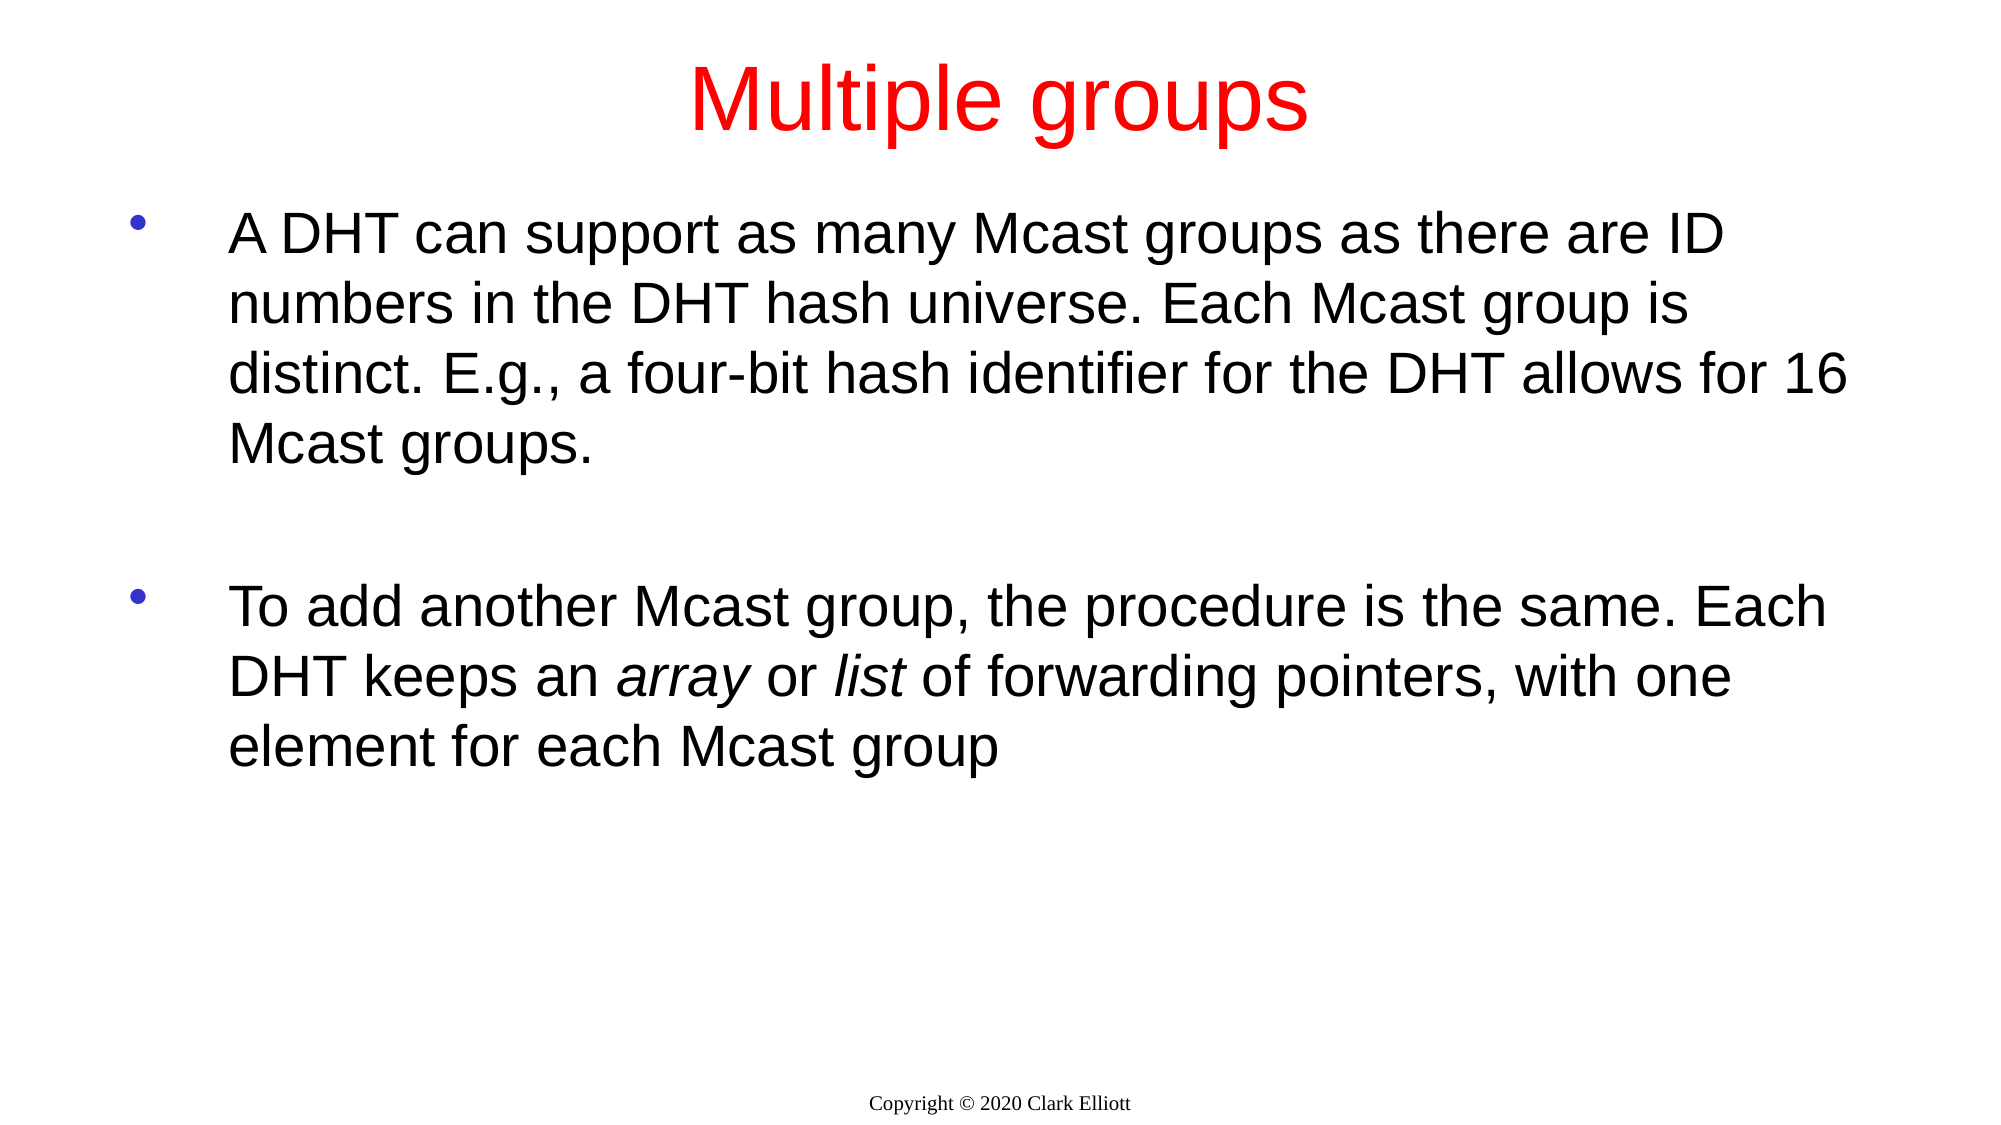

# Multiple groups
A DHT can support as many Mcast groups as there are ID numbers in the DHT hash universe. Each Mcast group is distinct. E.g., a four-bit hash identifier for the DHT allows for 16 Mcast groups.

To add another Mcast group, the procedure is the same. Each DHT keeps an array or list of forwarding pointers, with one element for each Mcast group
Copyright © 2020 Clark Elliott